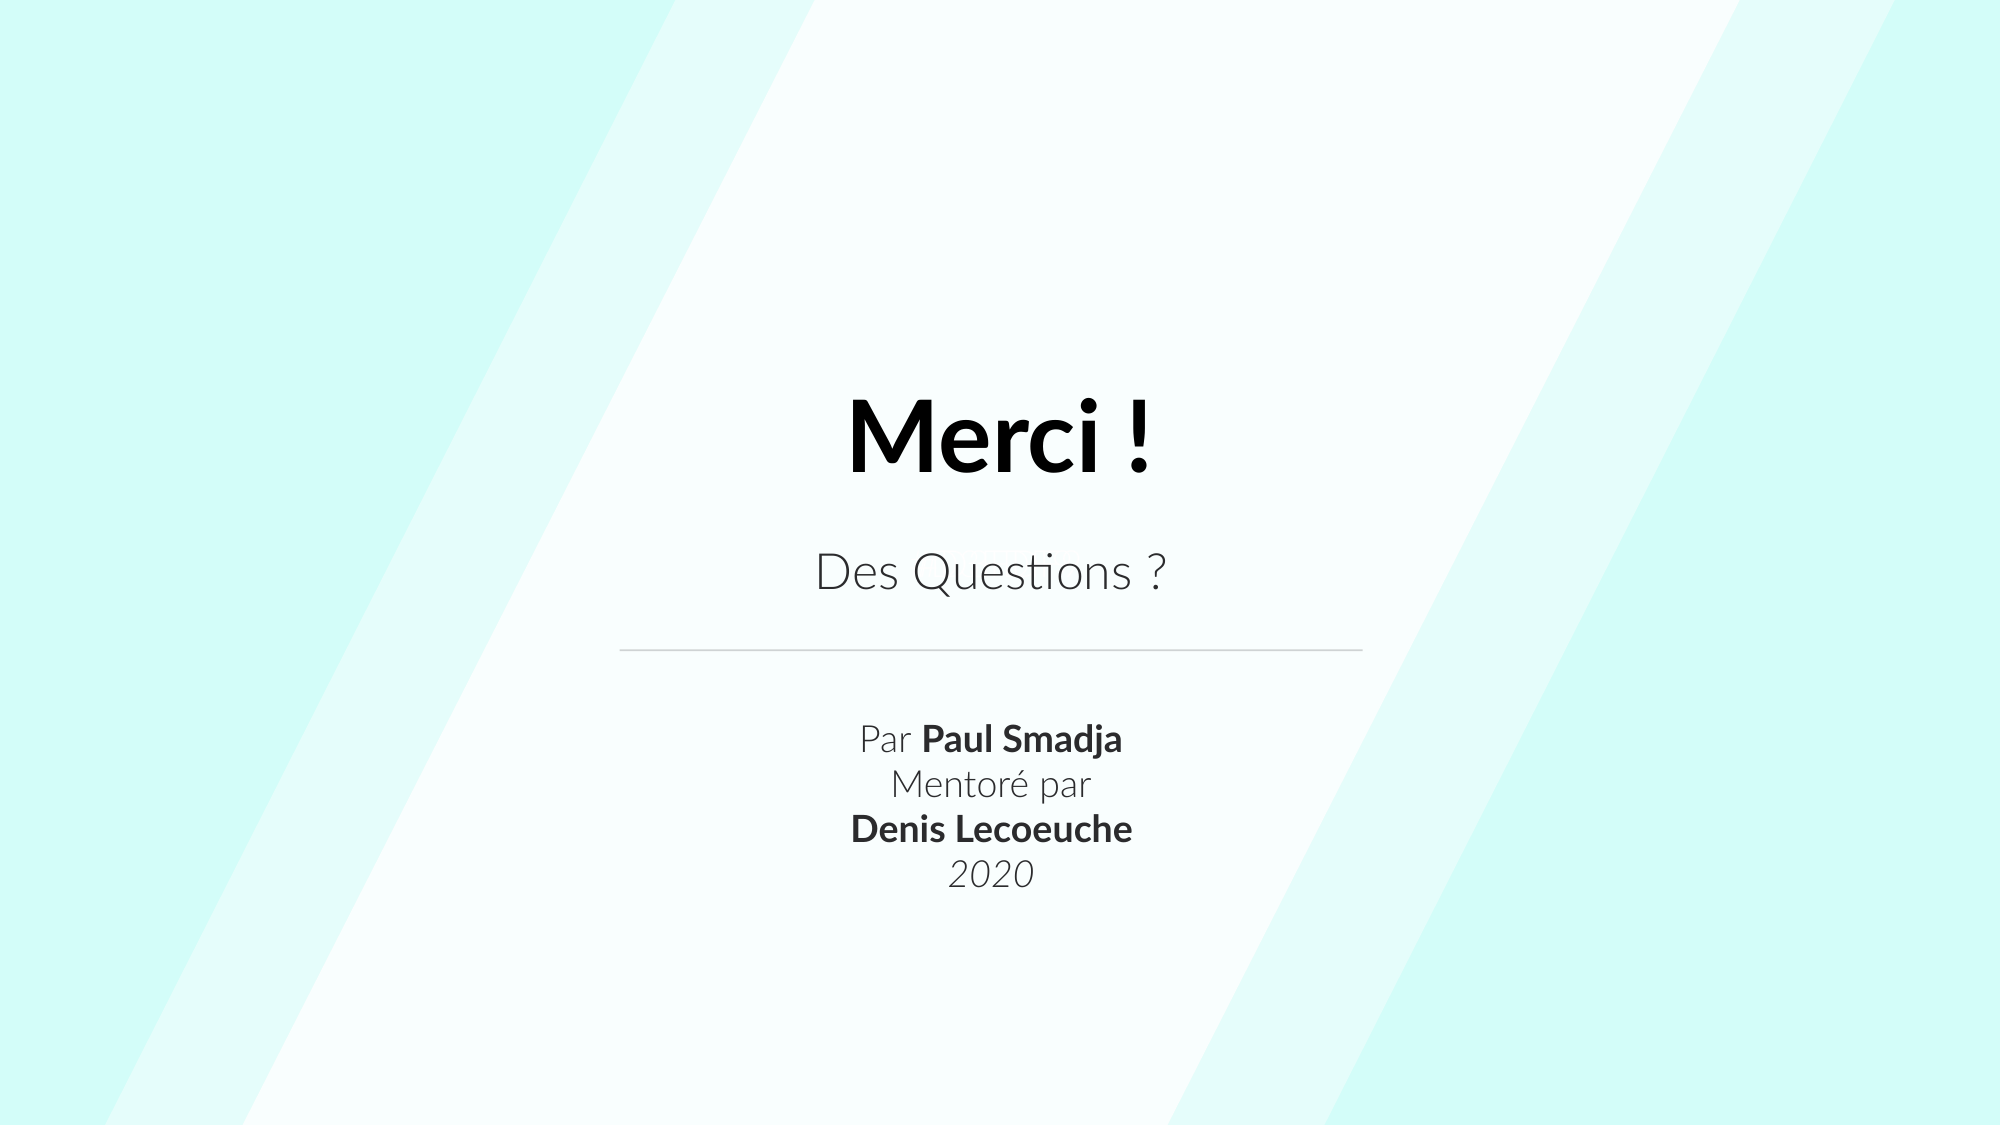

#D3FDF9

#D3FDF9
Merci !
Des Questions ?
Par Paul Smadja
Mentoré par
 Denis Lecoeuche
2020